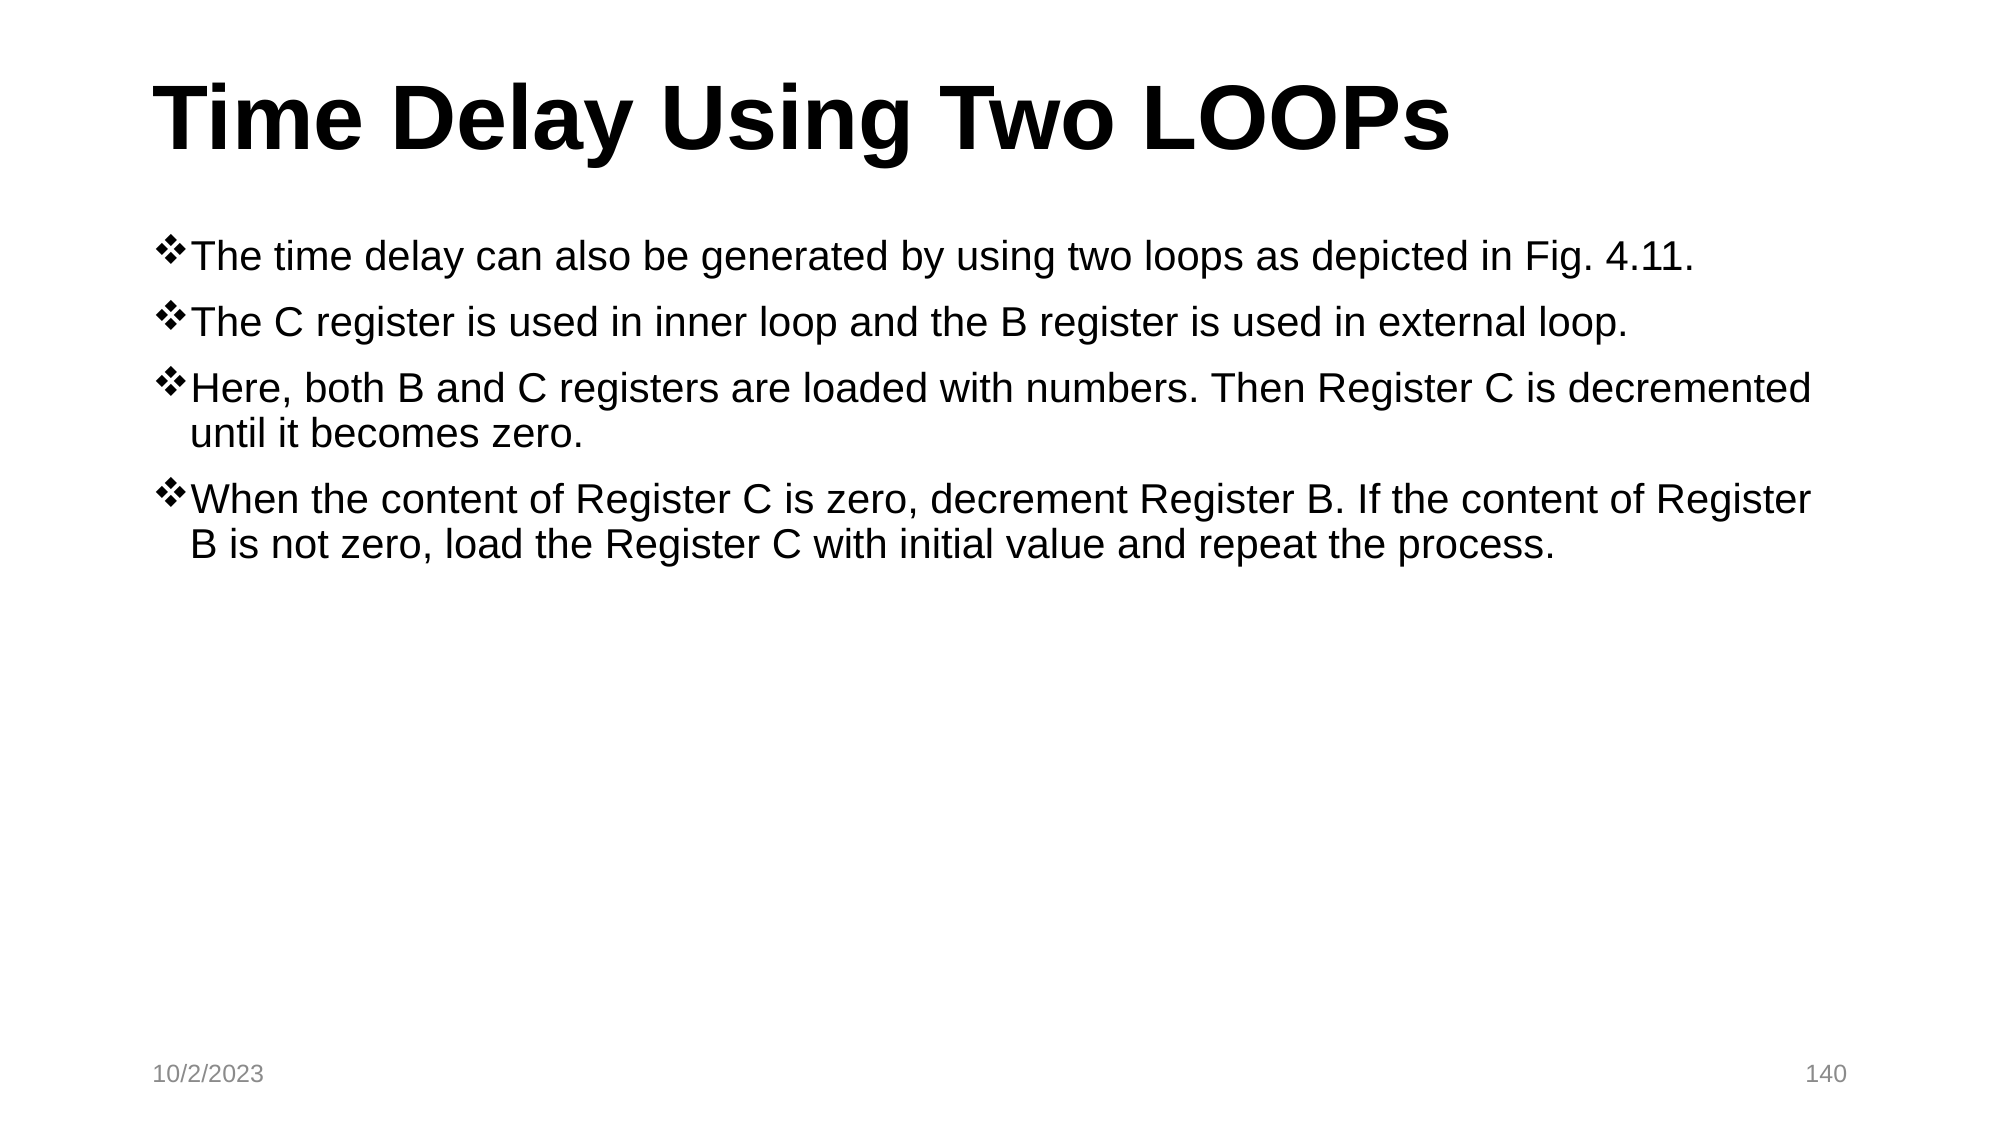

# Time Delay Using Two LOOPs
The time delay can also be generated by using two loops as depicted in Fig. 4.11.
The C register is used in inner loop and the B register is used in external loop.
Here, both B and C registers are loaded with numbers. Then Register C is decremented until it becomes zero.
When the content of Register C is zero, decrement Register B. If the content of Register B is not zero, load the Register C with initial value and repeat the process.
10/2/2023
140